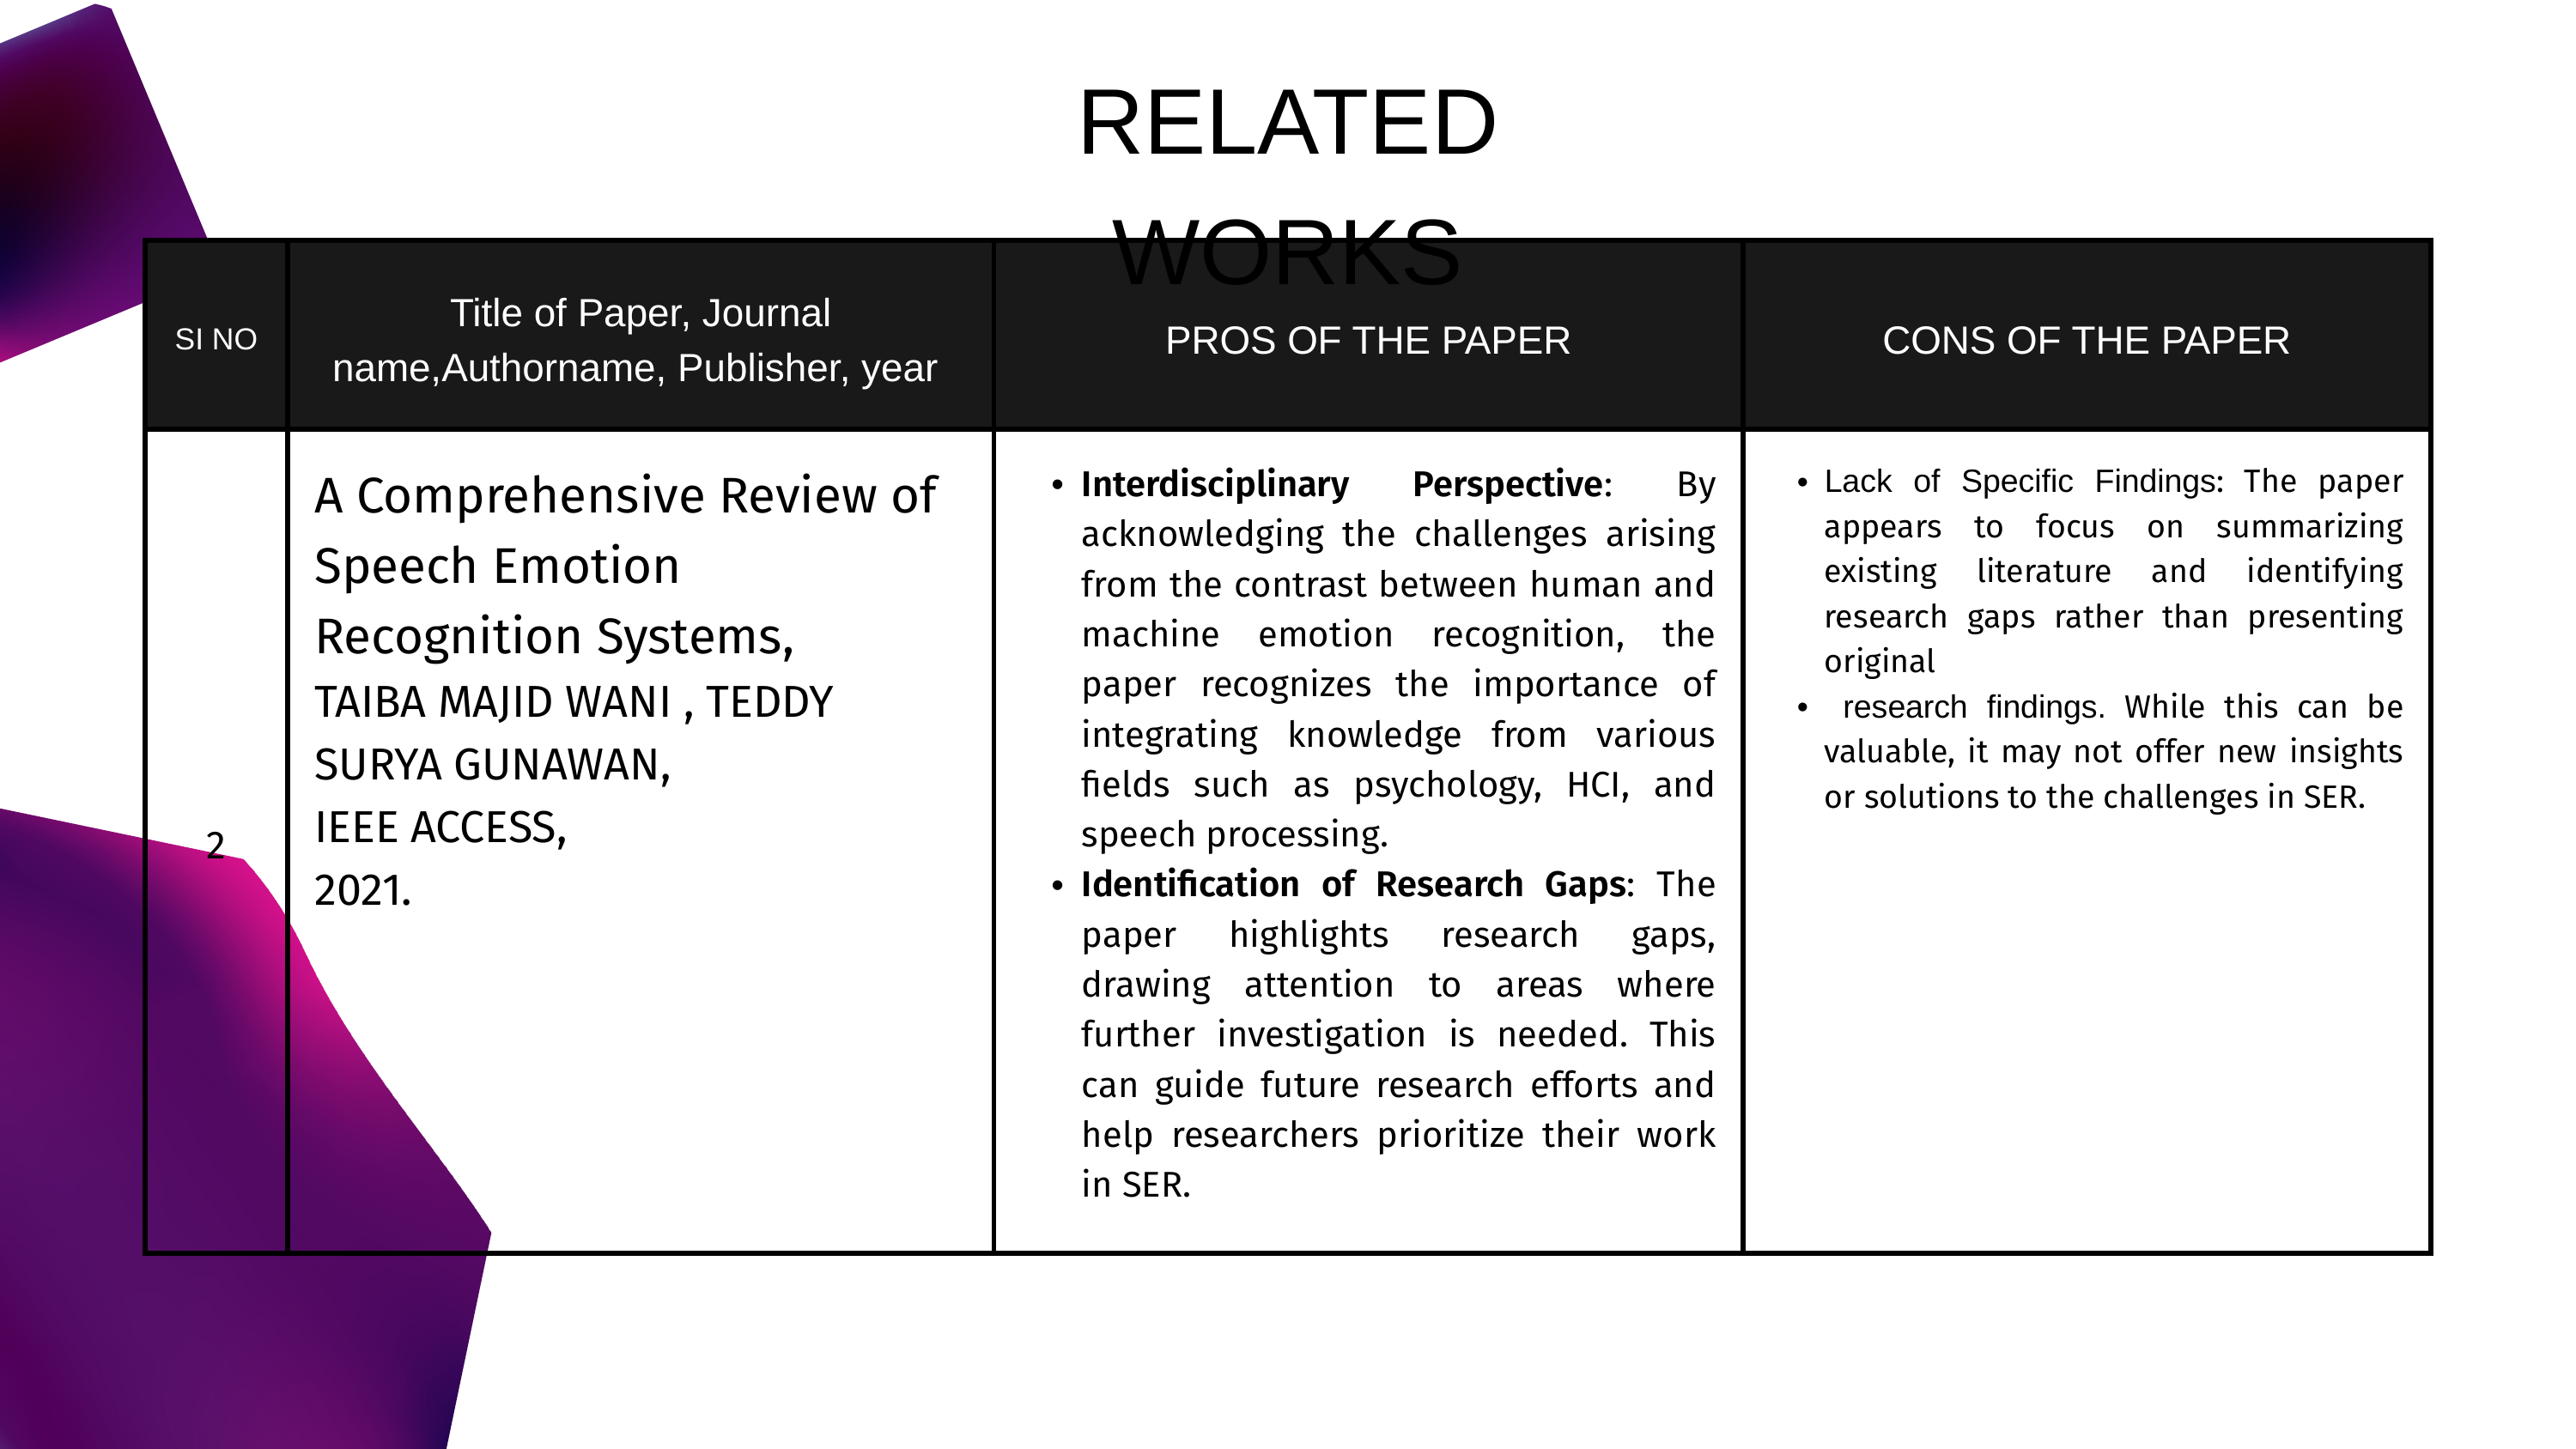

RELATED WORKS

| SI NO | Title of Paper, Journal name,Authorname, Publisher, year | PROS OF THE PAPER | CONS OF THE PAPER |
| --- | --- | --- | --- |
| 2 | A Comprehensive Review of Speech Emotion Recognition Systems, TAIBA MAJID WANI , TEDDY SURYA GUNAWAN, IEEE ACCESS, 2021. | Interdisciplinary Perspective: By acknowledging the challenges arising from the contrast between human and machine emotion recognition, the paper recognizes the importance of integrating knowledge from various fields such as psychology, HCI, and speech processing. Identification of Research Gaps: The paper highlights research gaps, drawing attention to areas where further investigation is needed. This can guide future research efforts and help researchers prioritize their work in SER. | Lack of Specific Findings: The paper appears to focus on summarizing existing literature and identifying research gaps rather than presenting original research findings. While this can be valuable, it may not offer new insights or solutions to the challenges in SER. |